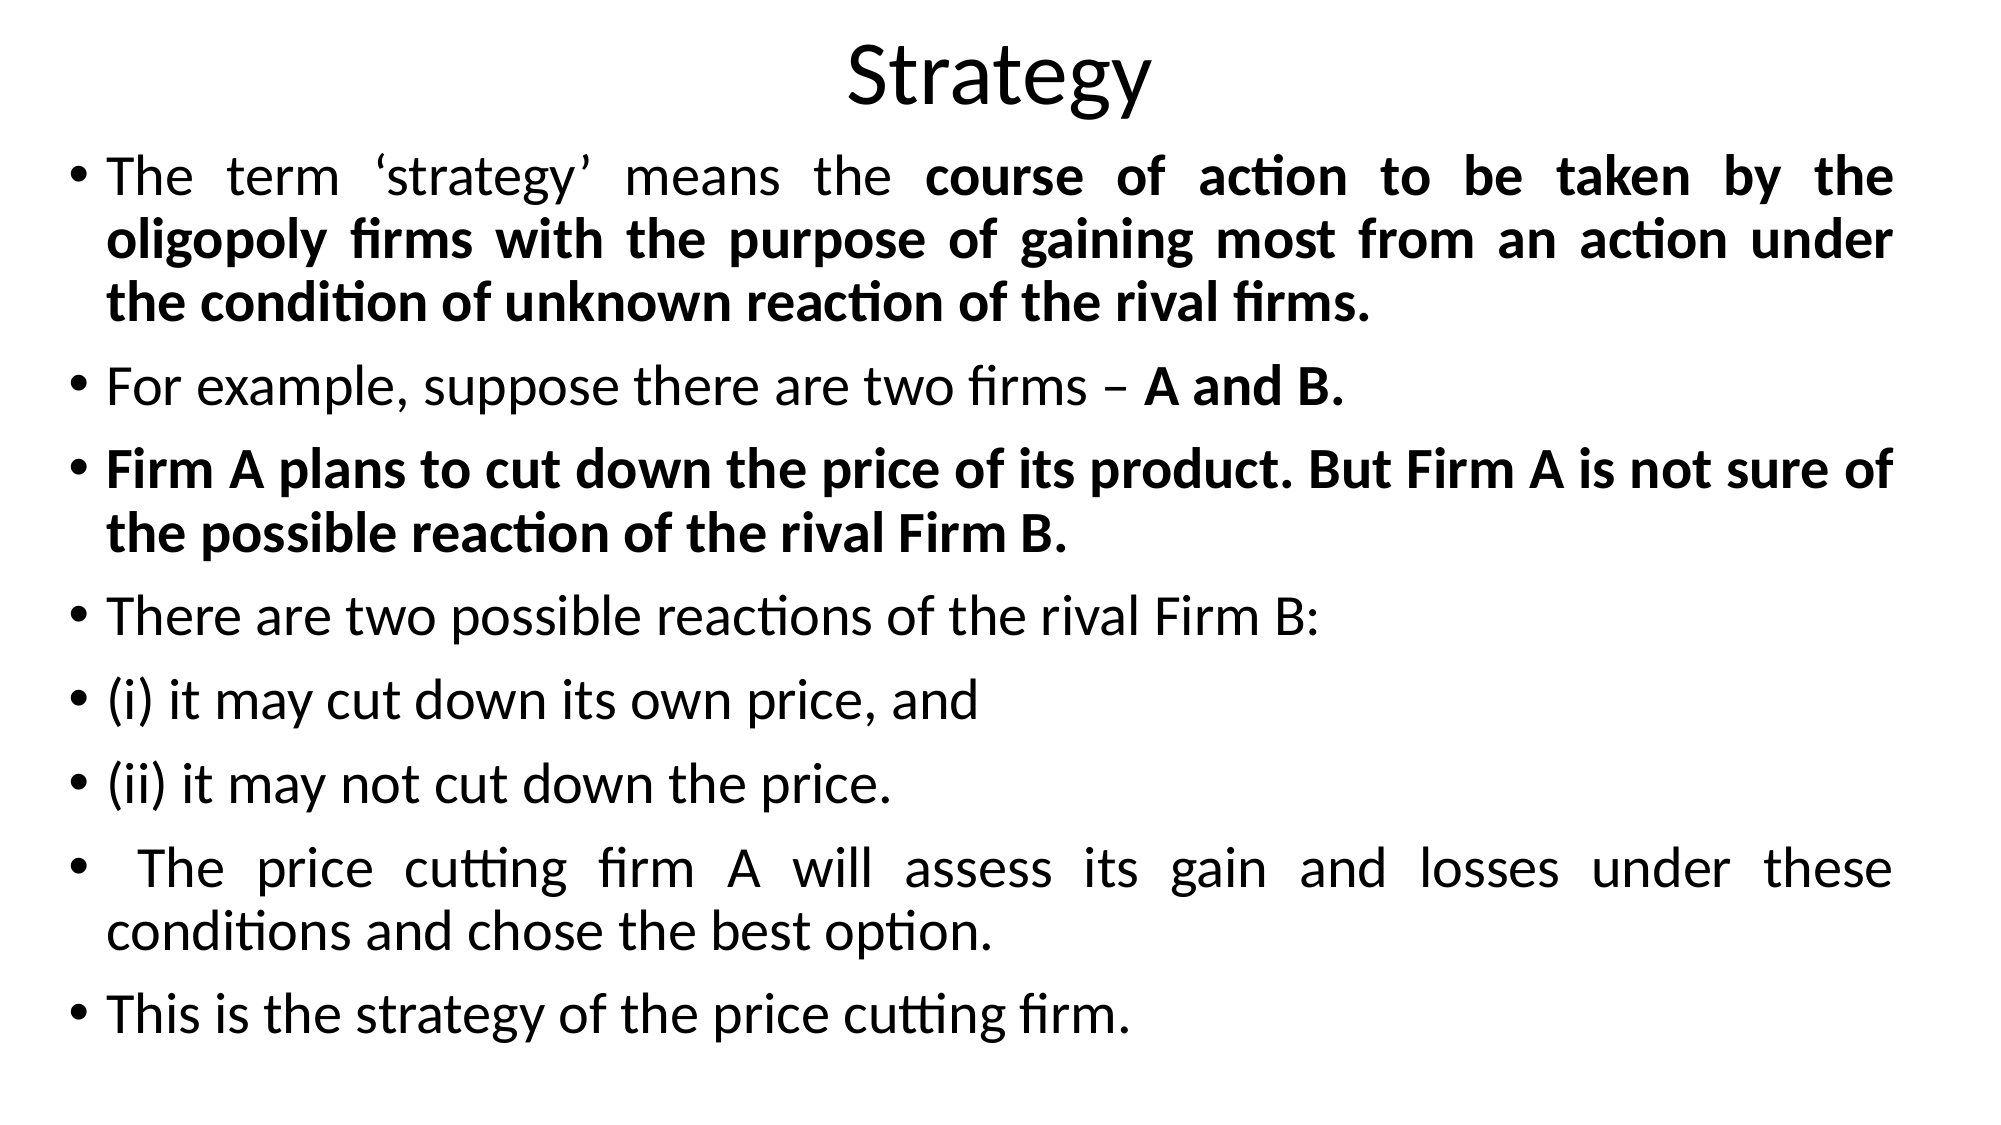

# Strategy
The term ‘strategy’ means the course of action to be taken by the oligopoly firms with the purpose of gaining most from an action under the condition of unknown reaction of the rival firms.
For example, suppose there are two firms – A and B.
Firm A plans to cut down the price of its product. But Firm A is not sure of the possible reaction of the rival Firm B.
There are two possible reactions of the rival Firm B:
(i) it may cut down its own price, and
(ii) it may not cut down the price.
 The price cutting firm A will assess its gain and losses under these conditions and chose the best option.
This is the strategy of the price cutting firm.